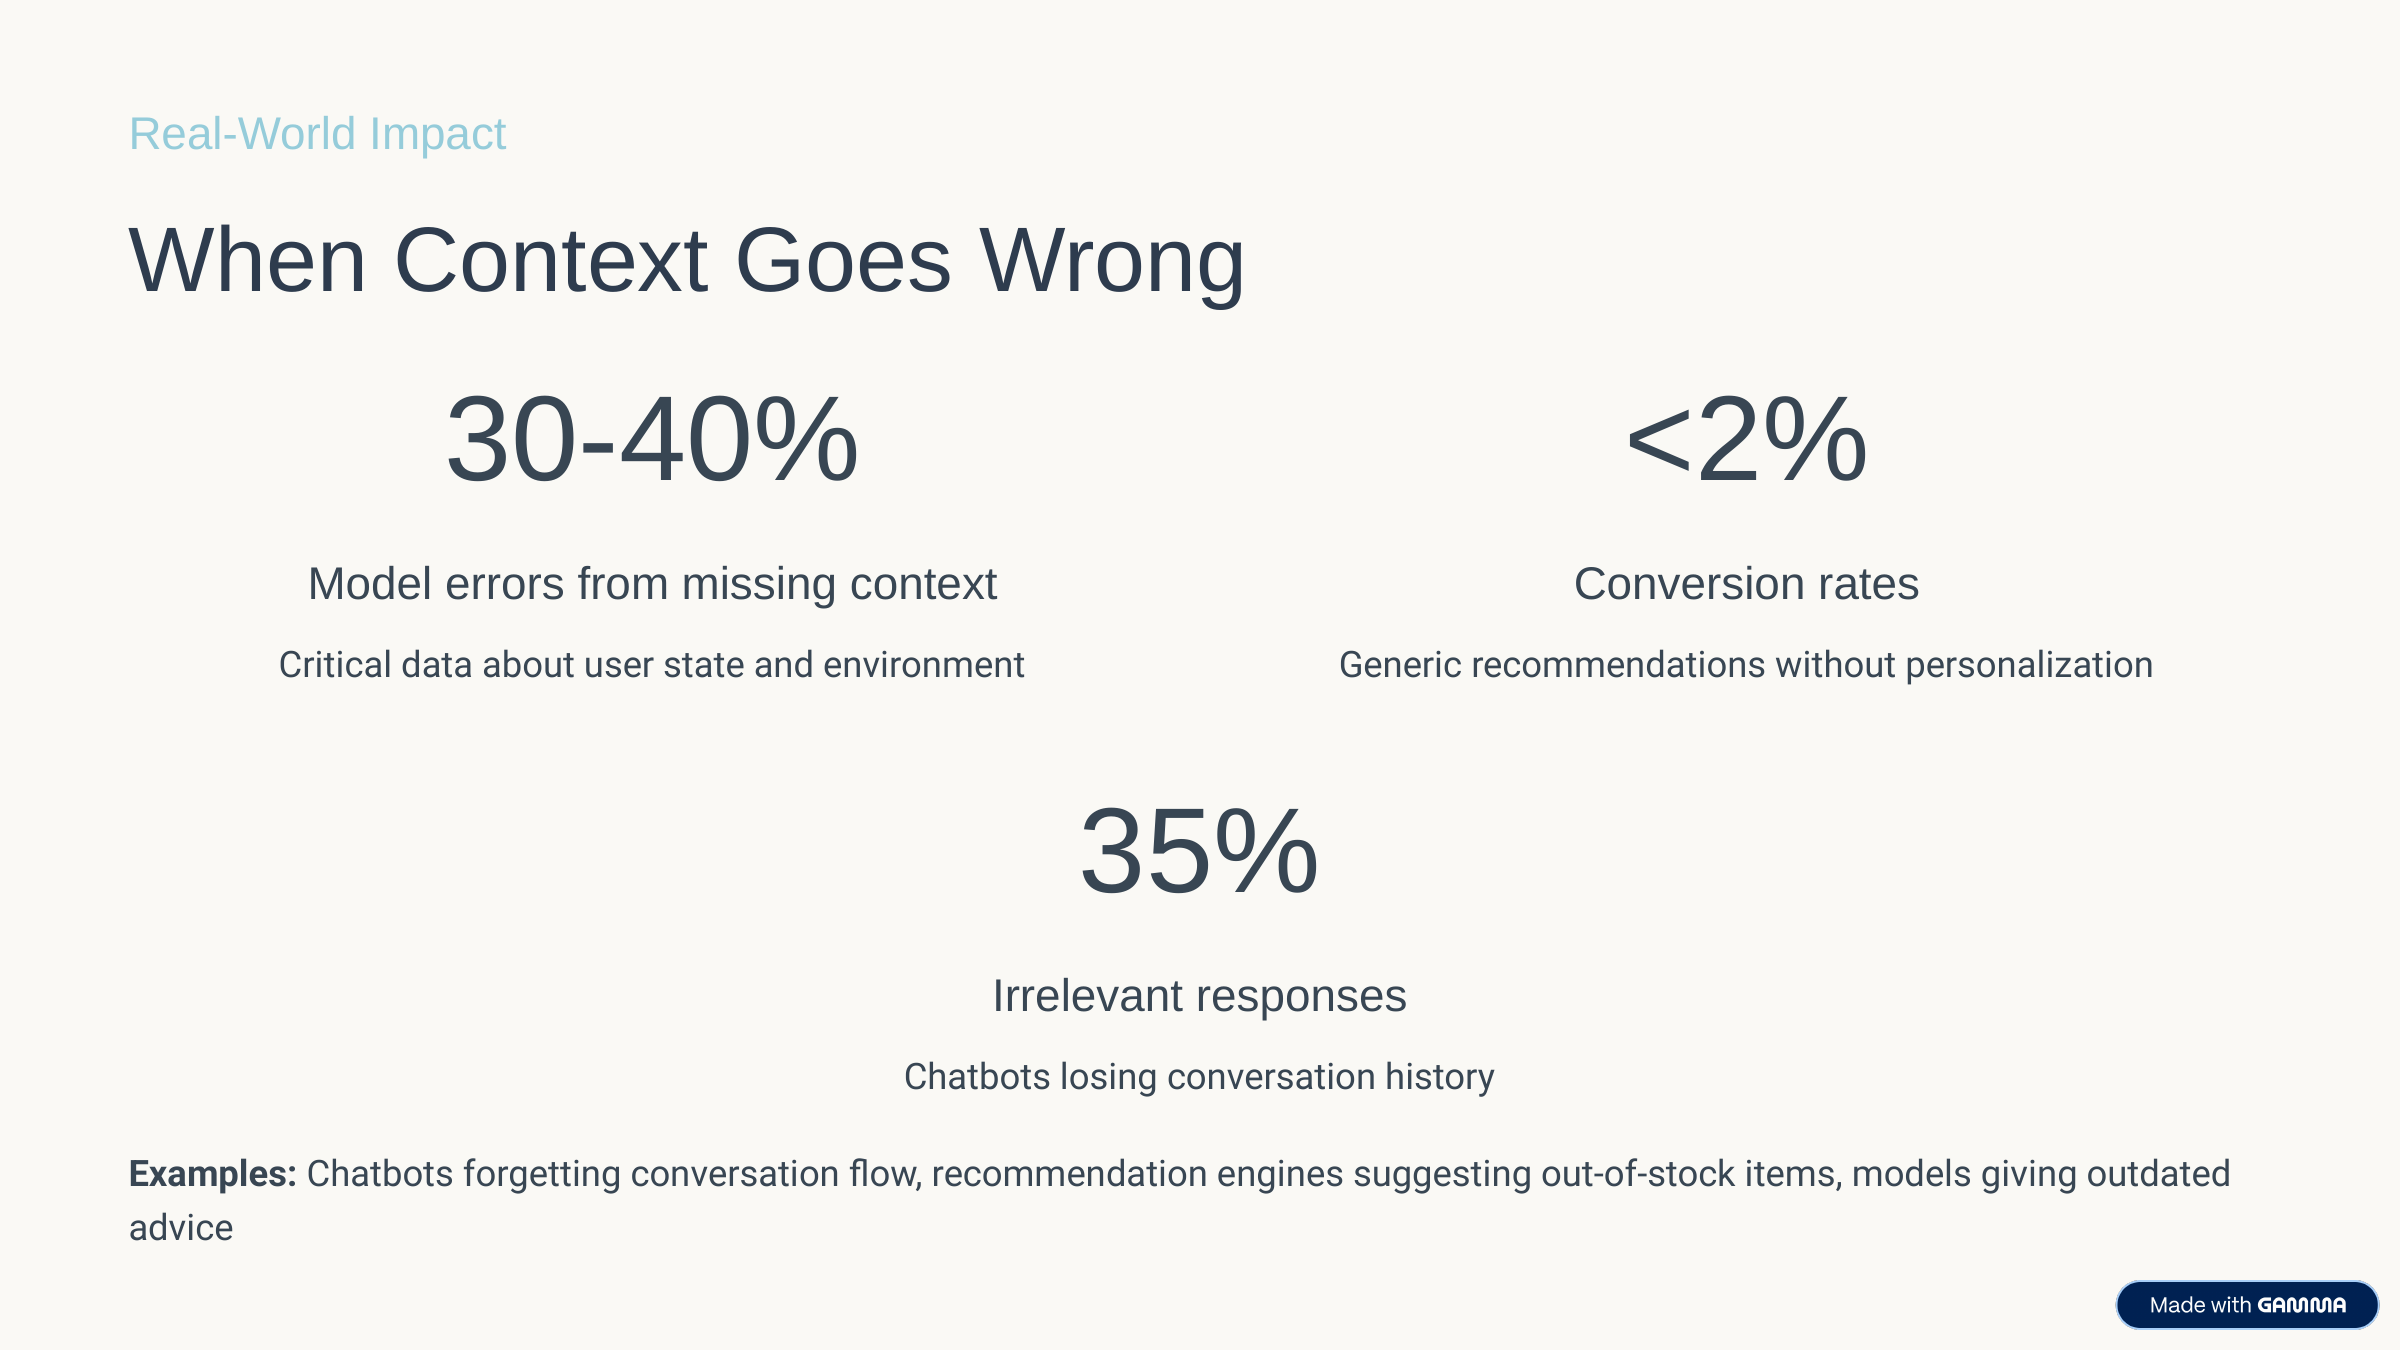

Real-World Impact
When Context Goes Wrong
30-40%
<2%
Model errors from missing context
Conversion rates
Critical data about user state and environment
Generic recommendations without personalization
35%
Irrelevant responses
Chatbots losing conversation history
Examples: Chatbots forgetting conversation flow, recommendation engines suggesting out-of-stock items, models giving outdated advice